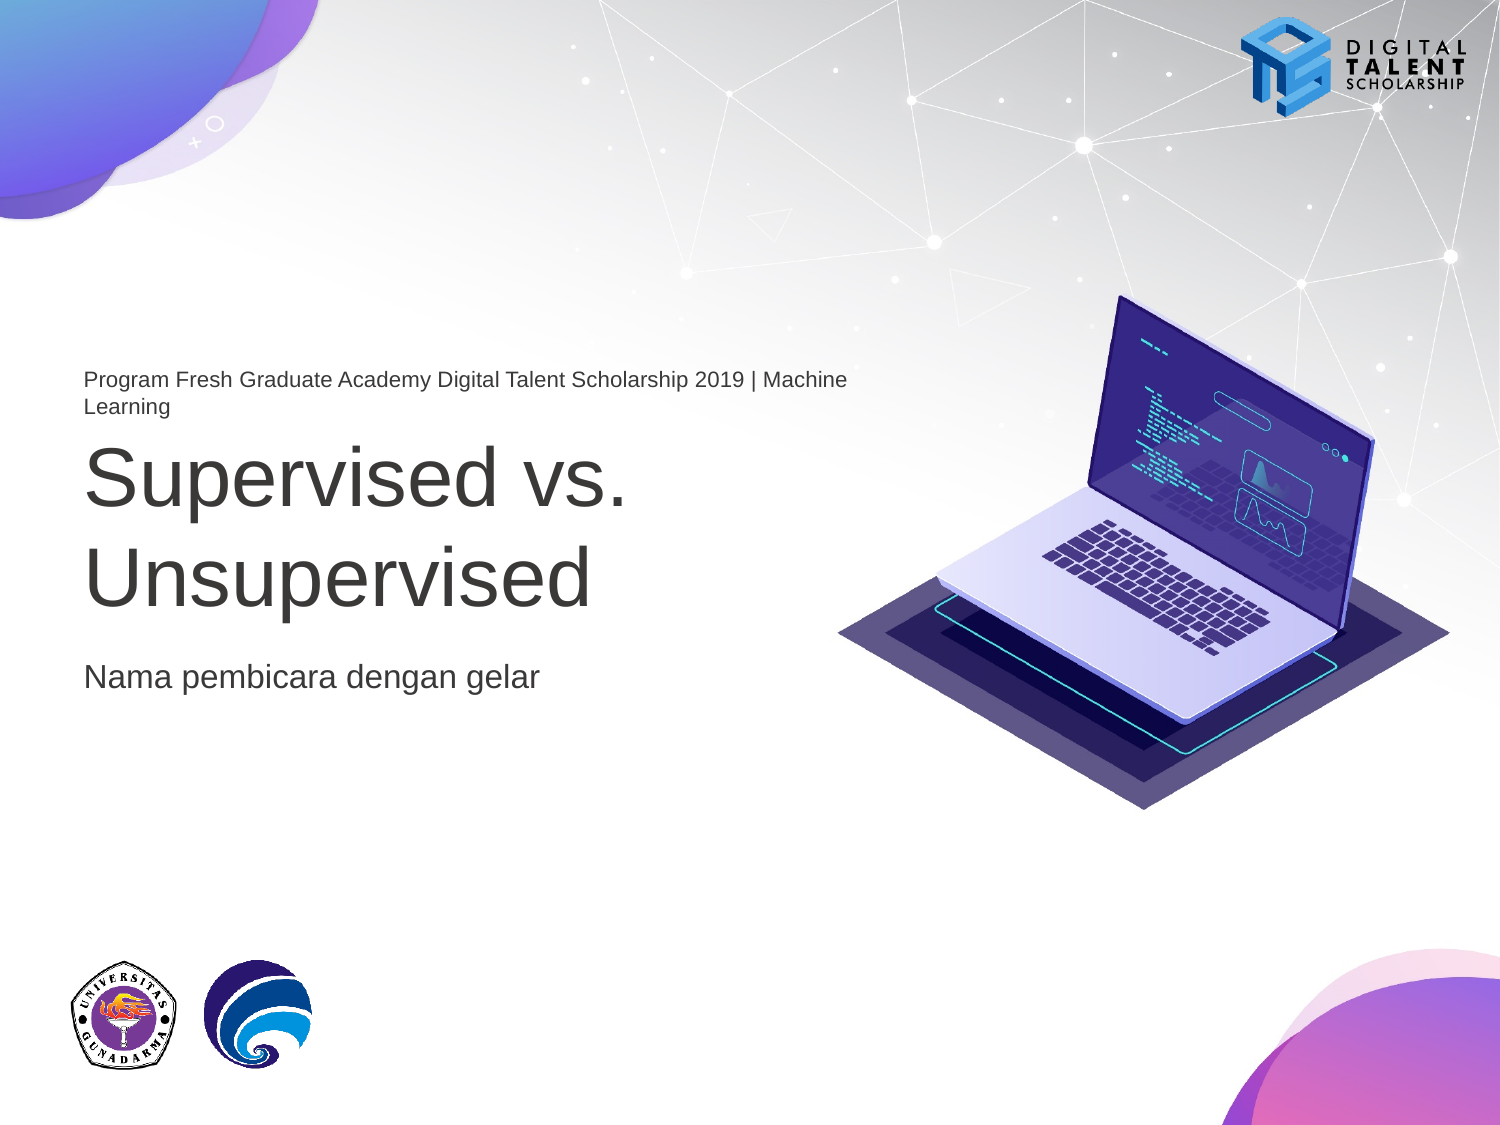

# Supervised vs. Unsupervised
Nama pembicara dengan gelar